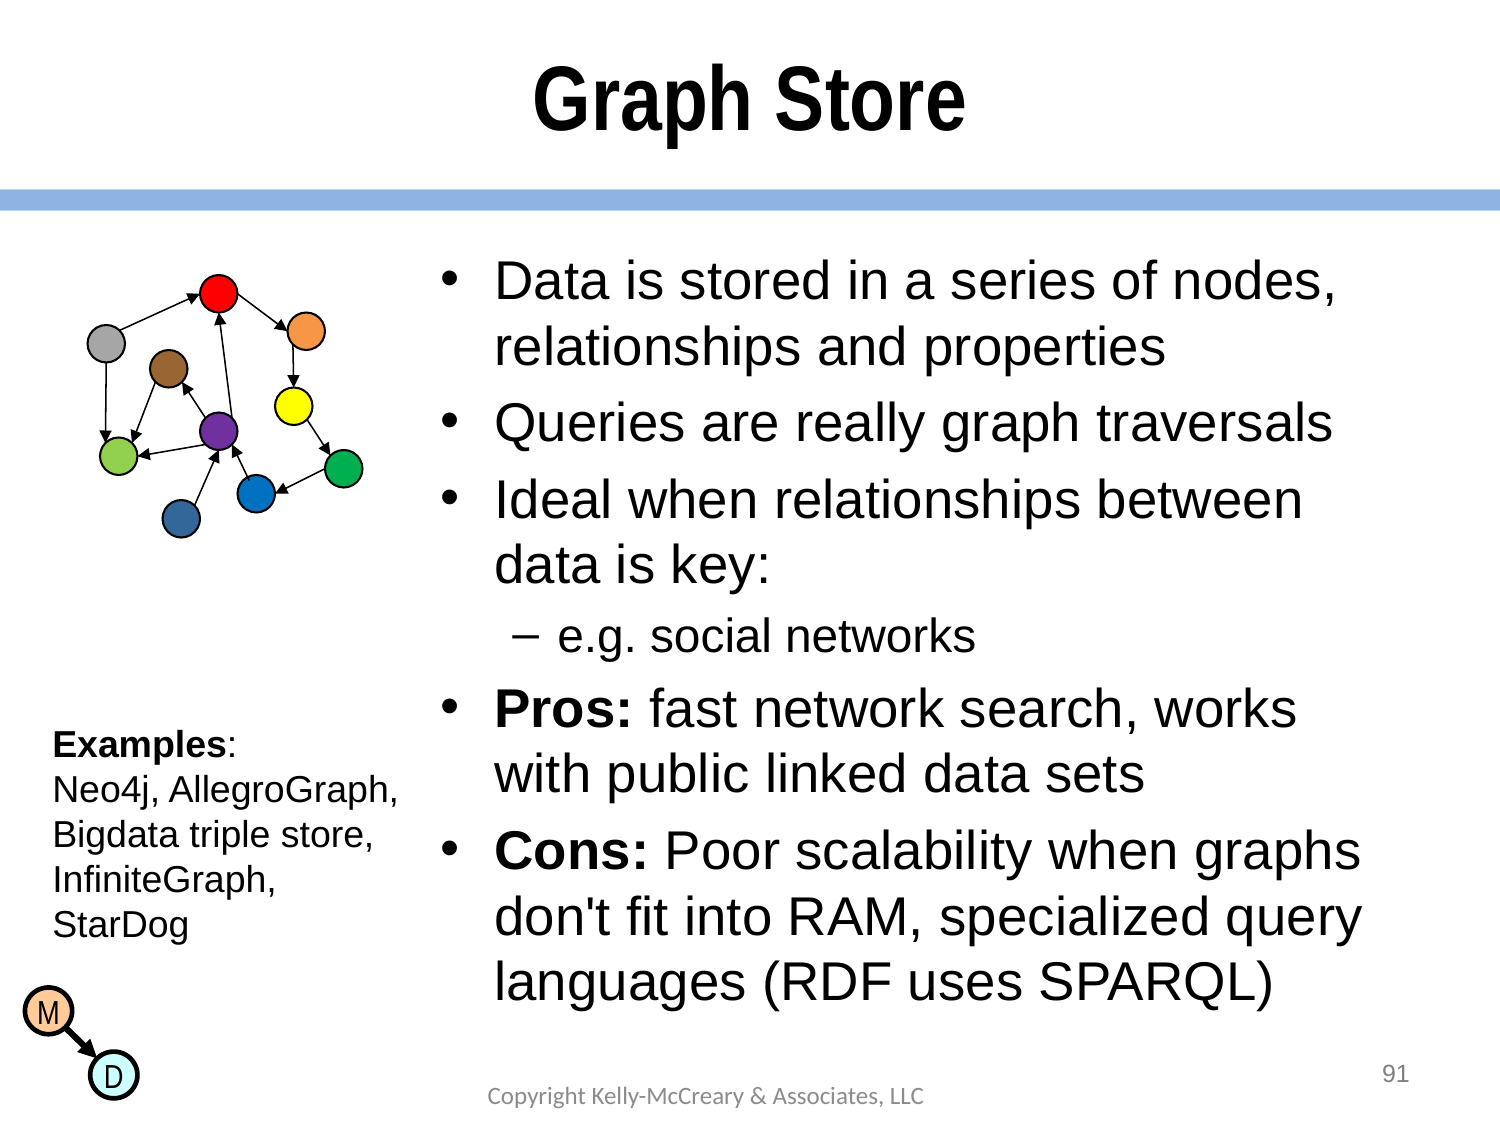

# Graph Store
Data is stored in a series of nodes, relationships and properties
Queries are really graph traversals
Ideal when relationships between data is key:
e.g. social networks
Pros: fast network search, works with public linked data sets
Cons: Poor scalability when graphs don't fit into RAM, specialized query languages (RDF uses SPARQL)

Examples:
Neo4j, AllegroGraph, Bigdata triple store, InfiniteGraph, StarDog
91
Copyright Kelly-McCreary & Associates, LLC